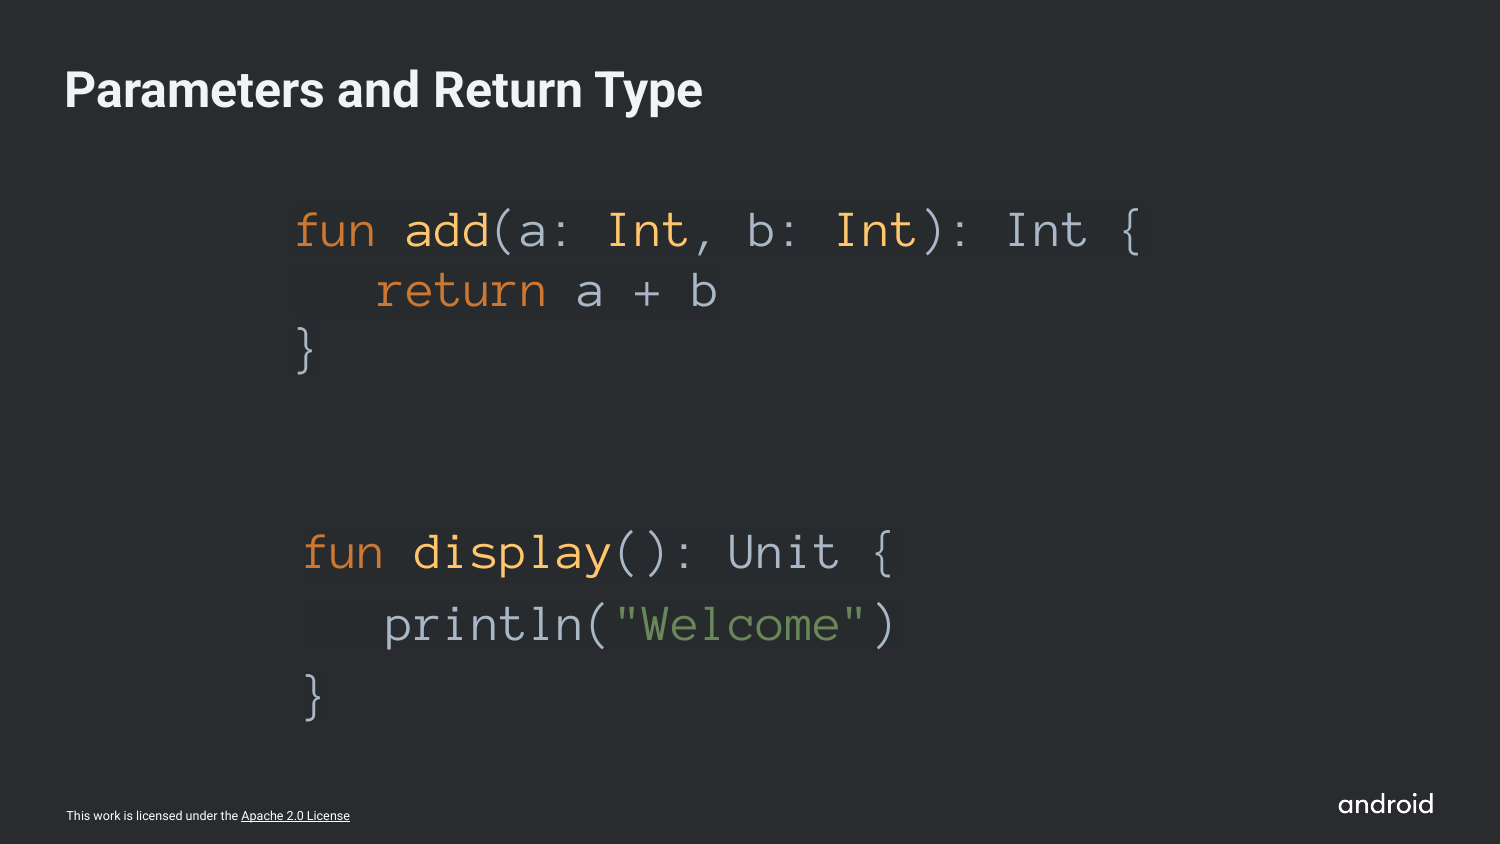

Parameters and Return Type
| fun add(a: Int, b: Int): Int { return a + b } |
| --- |
fun display(): Unit {
   println("Welcome")
}